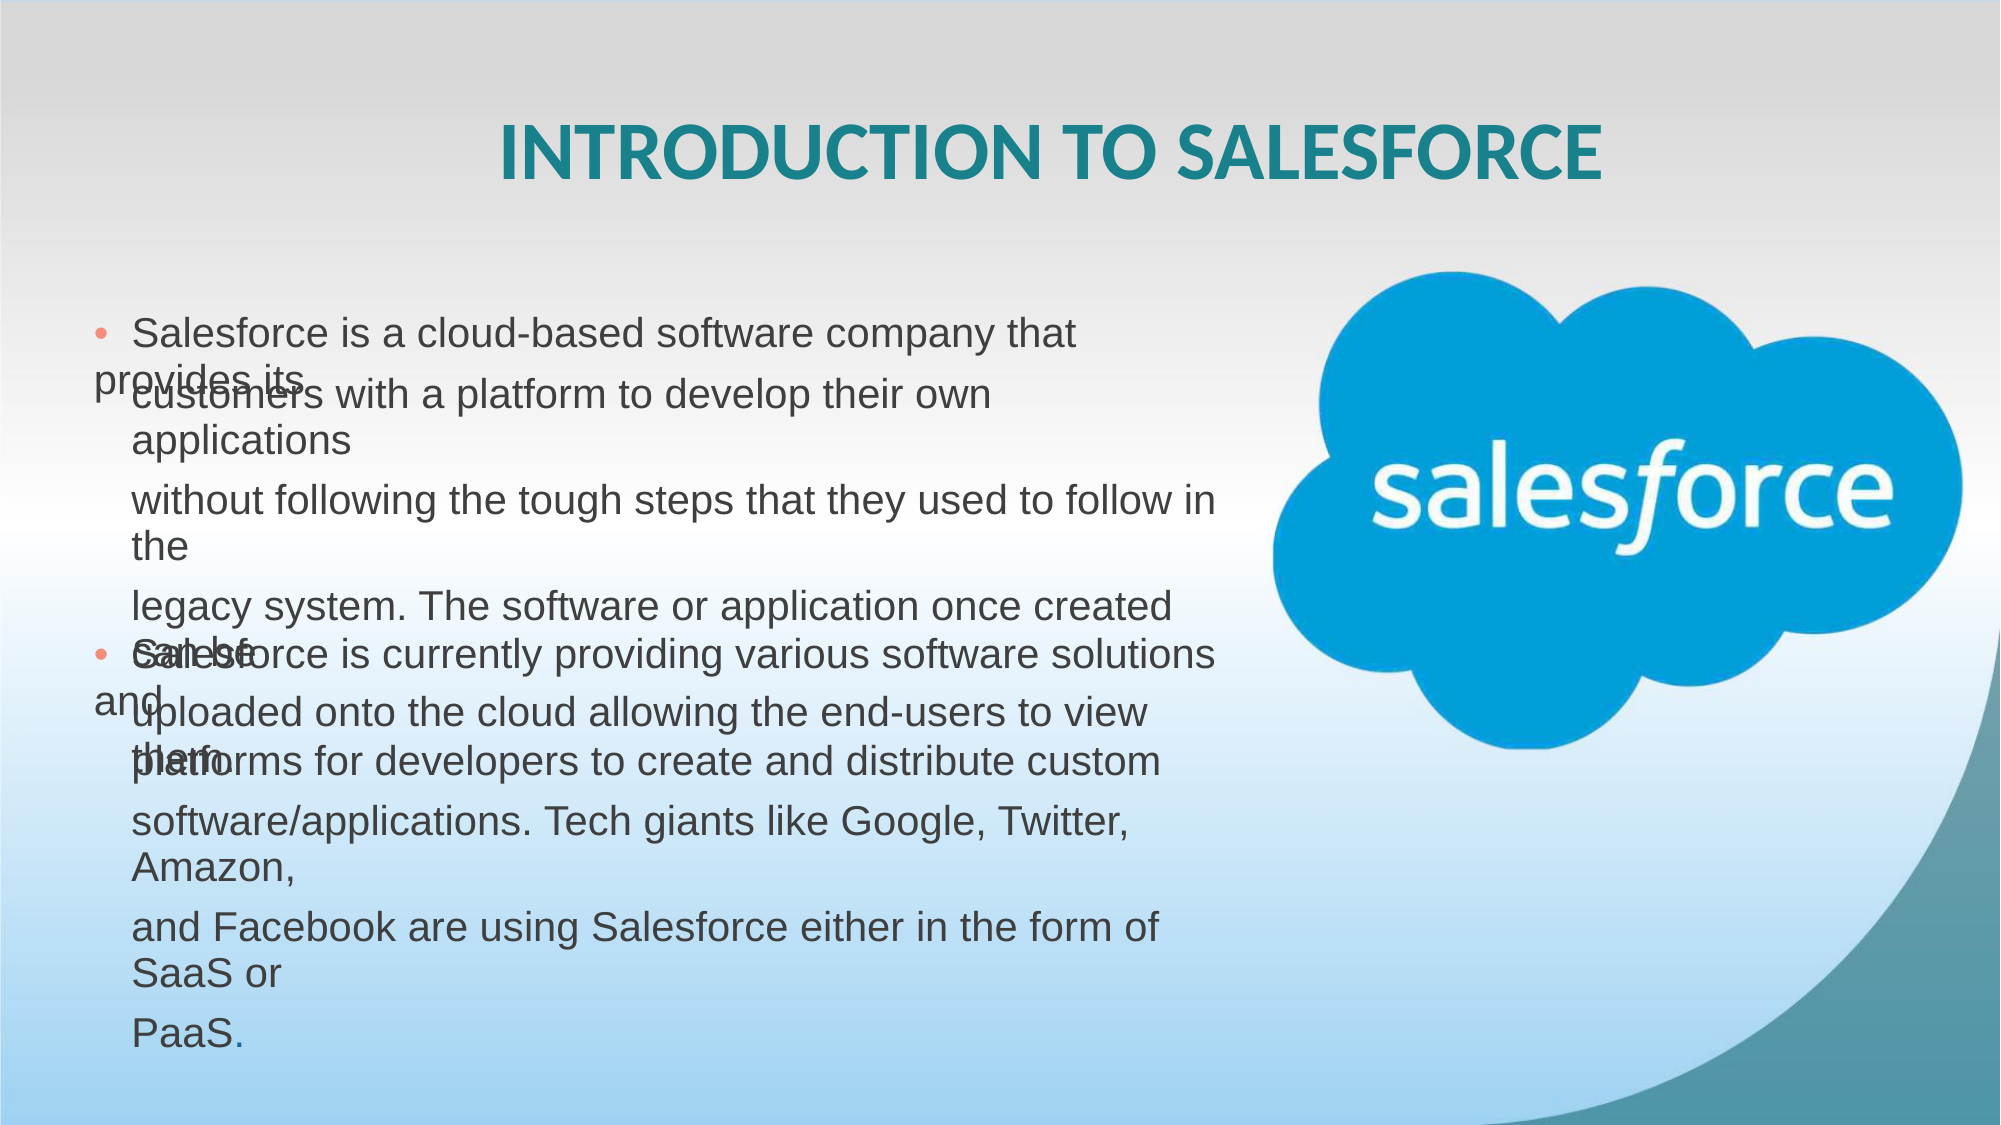

INTRODUCTION TO SALESFORCE
• Salesforce is a cloud-based software company that provides its
customers with a platform to develop their own applications
without following the tough steps that they used to follow in the
legacy system. The software or application once created can be
uploaded onto the cloud allowing the end-users to view them.
• Salesforce is currently providing various software solutions and
platforms for developers to create and distribute custom
software/applications. Tech giants like Google, Twitter, Amazon,
and Facebook are using Salesforce either in the form of SaaS or
PaaS.